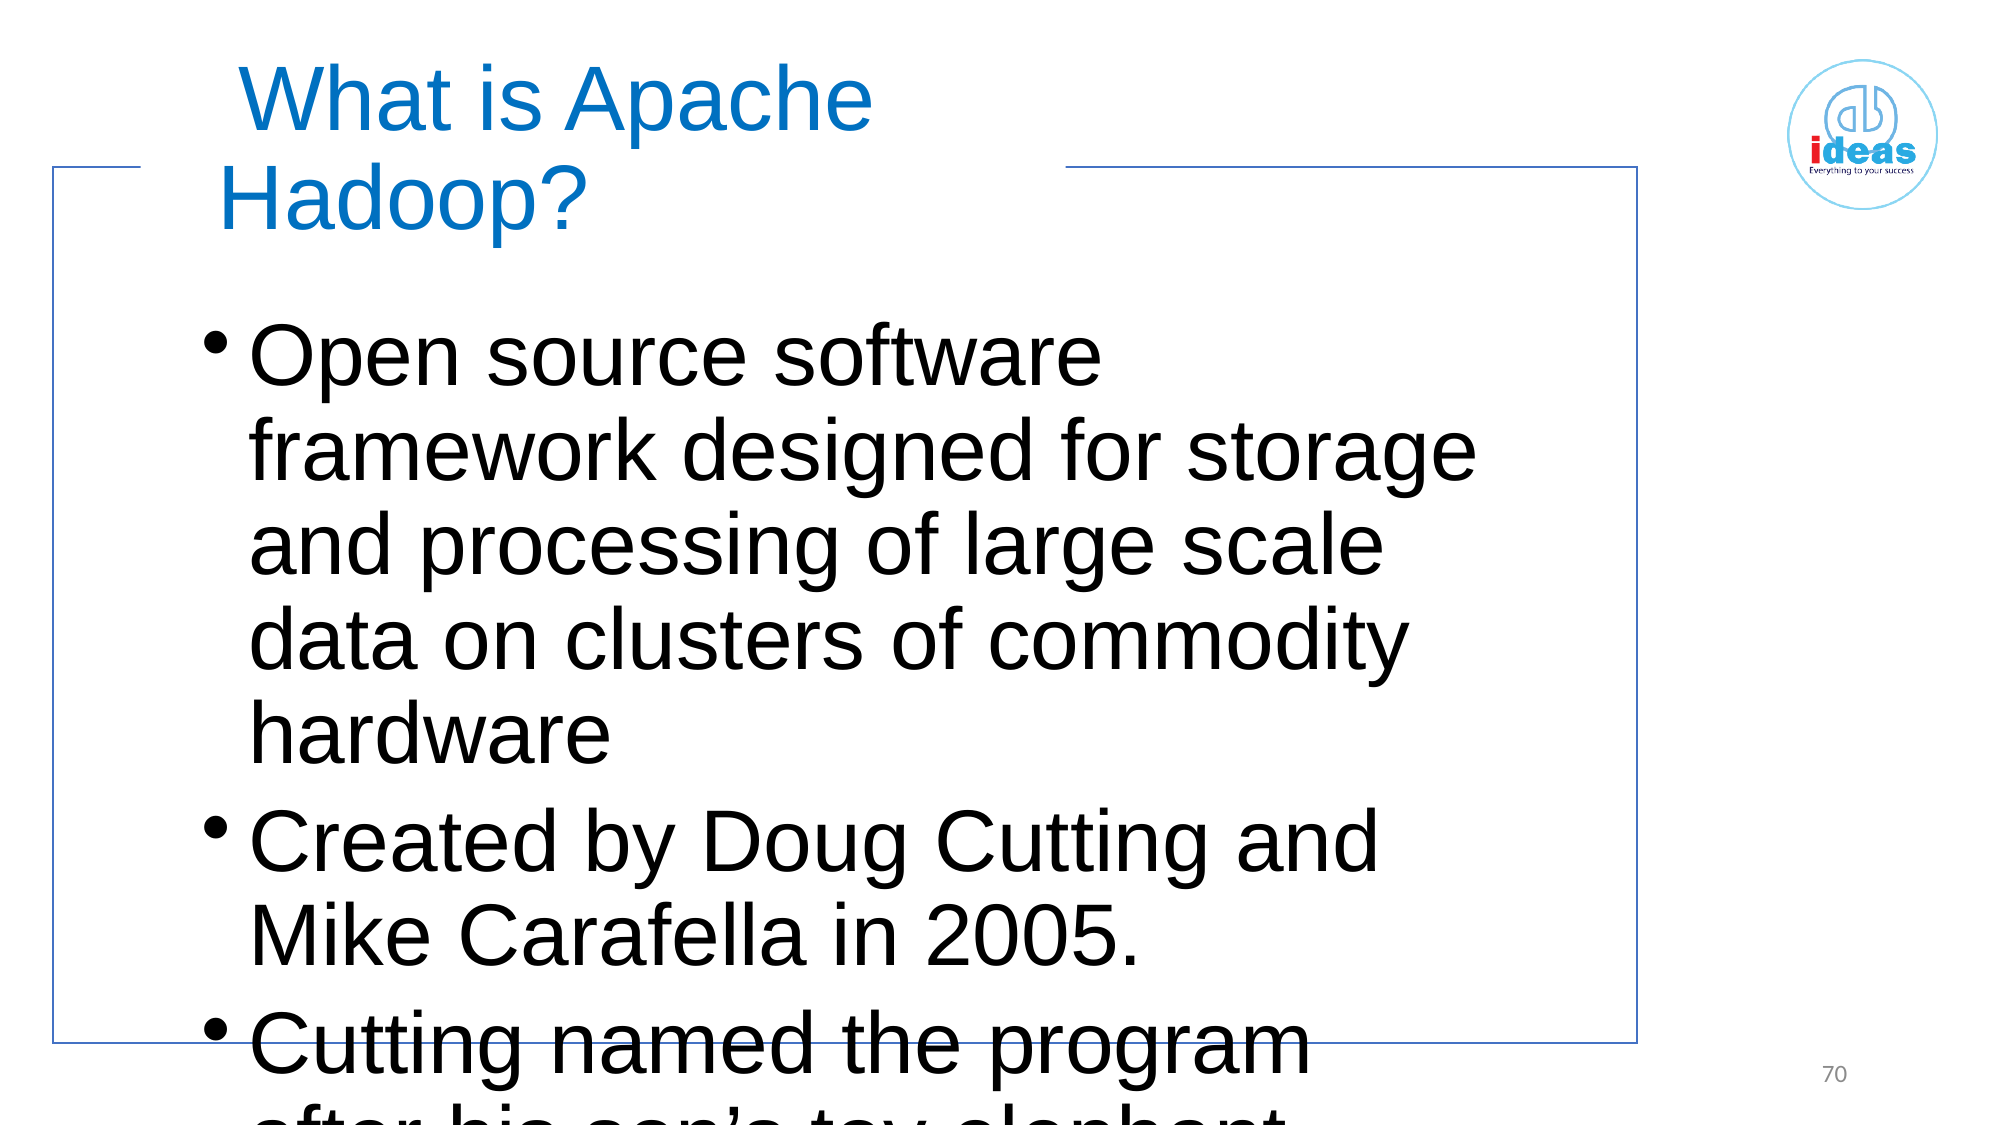

Open source software framework designed for storage and processing of large scale data on clusters of commodity hardware
Created by Doug Cutting and Mike Carafella in 2005.
Cutting named the program after his son’s toy elephant.
 What is Apache Hadoop?

70